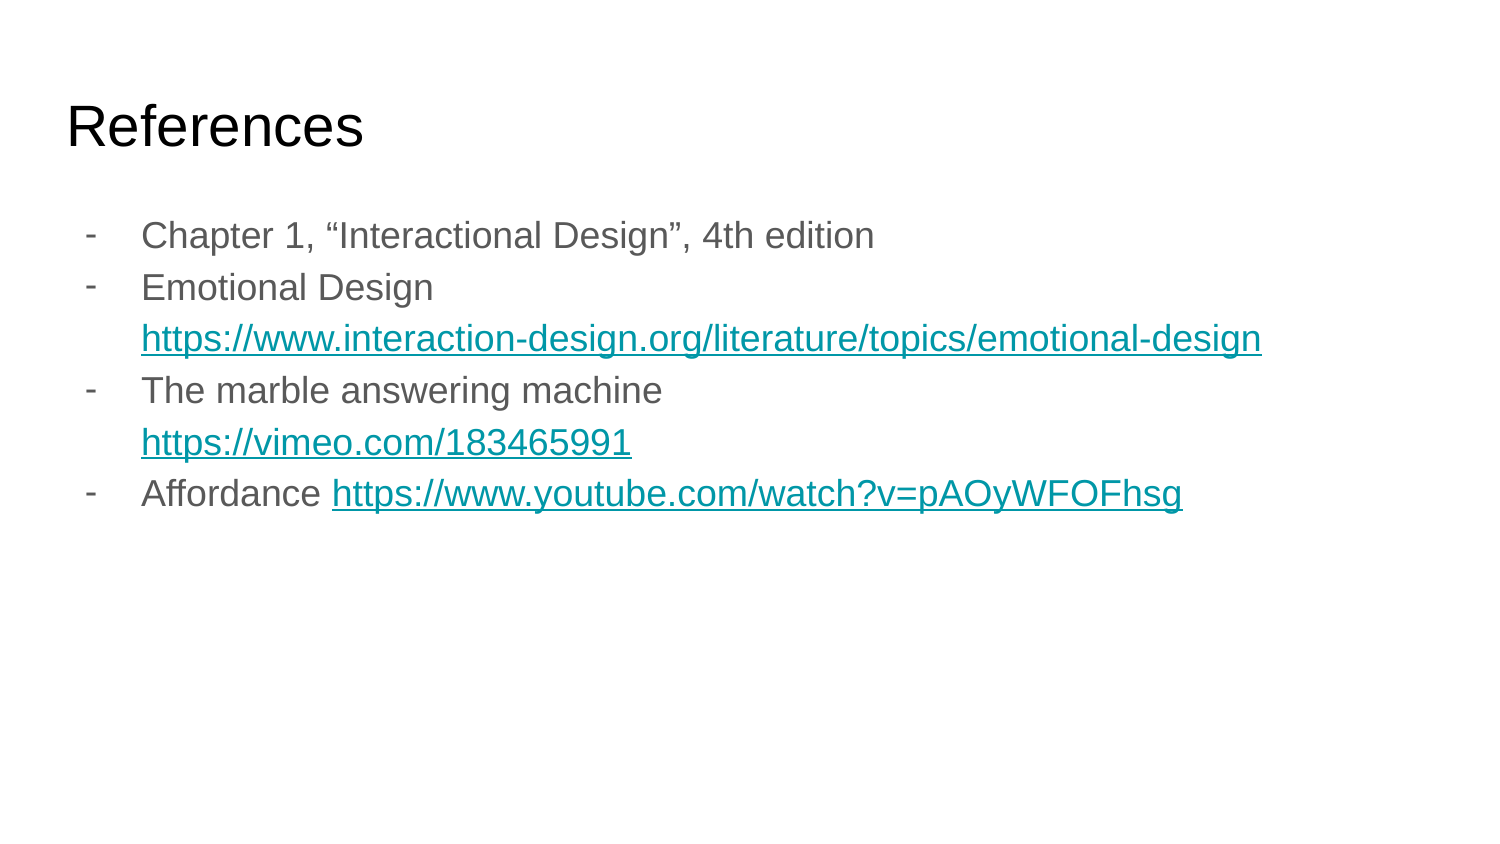

# References
Chapter 1, “Interactional Design”, 4th edition
Emotional Design https://www.interaction-design.org/literature/topics/emotional-design
The marble answering machine
https://vimeo.com/183465991
Affordance https://www.youtube.com/watch?v=pAOyWFOFhsg